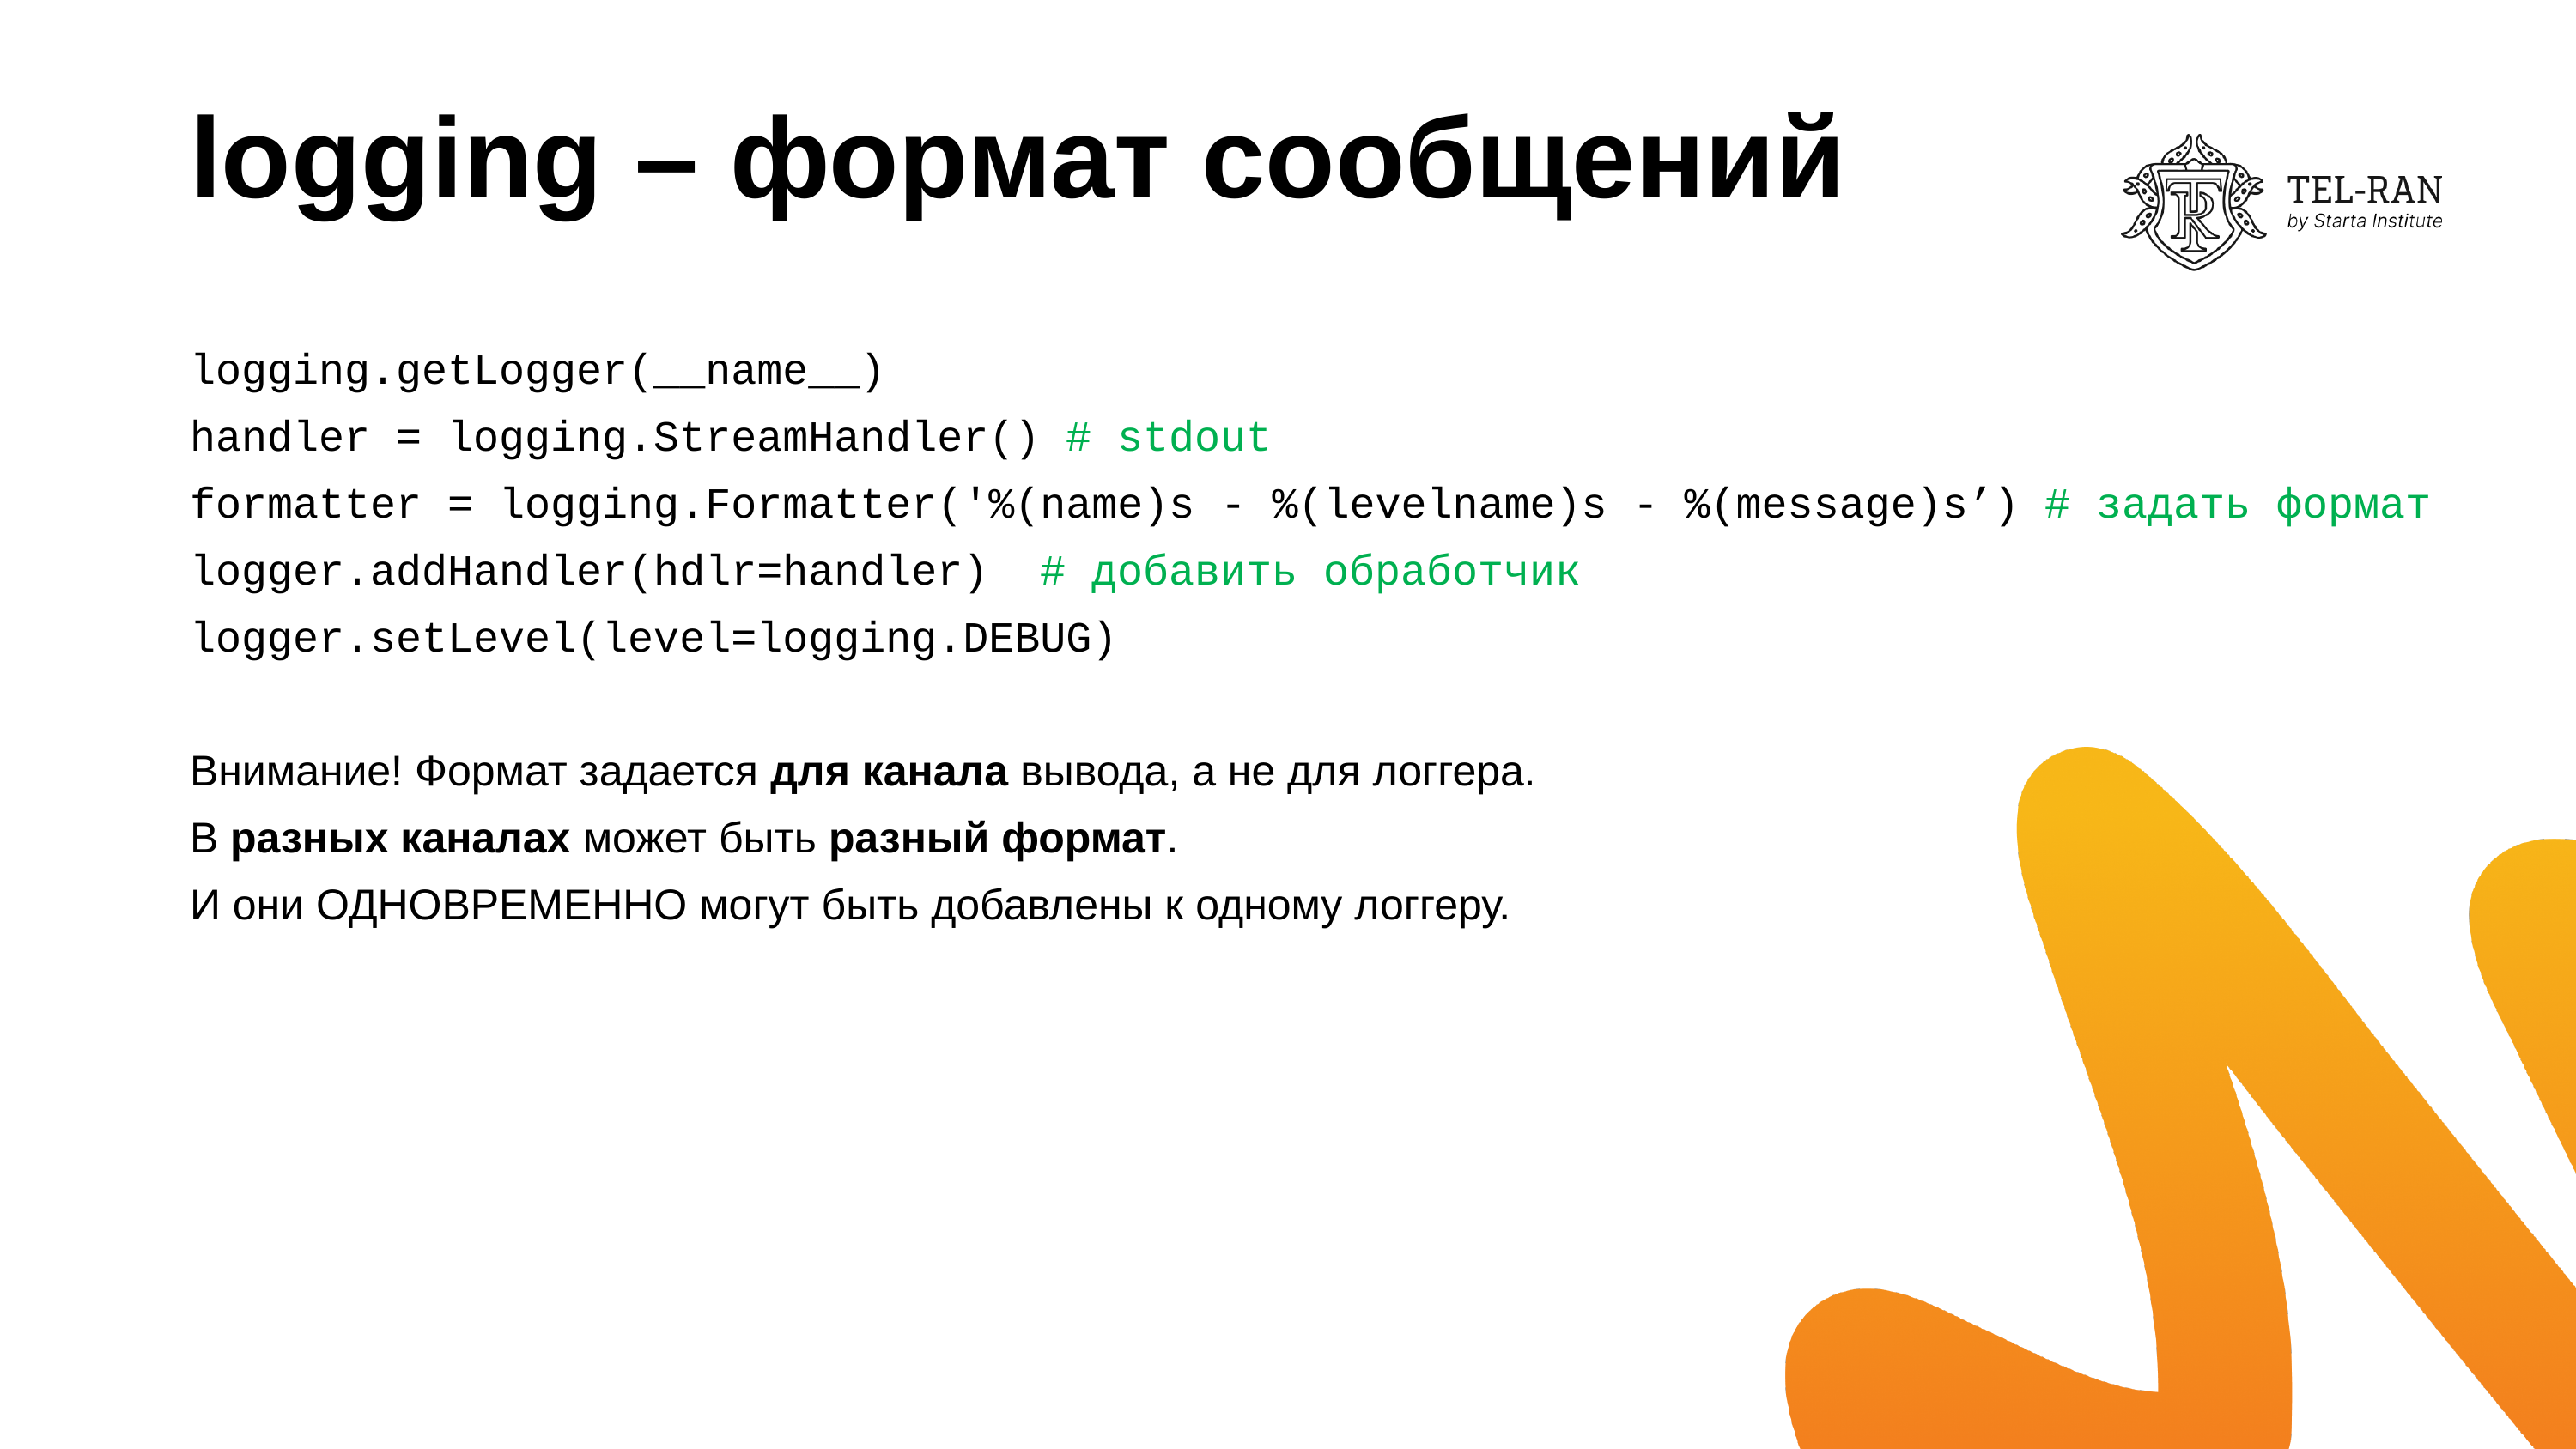

# logging – формат сообщений
logging.getLogger(__name__)
handler = logging.StreamHandler() # stdout
formatter = logging.Formatter('%(name)s - %(levelname)s - %(message)s’) # задать формат
logger.addHandler(hdlr=handler)  # добавить обработчик
logger.setLevel(level=logging.DEBUG)

Внимание! Формат задается для канала вывода, а не для логгера.
В разных каналах может быть разный формат.
И они ОДНОВРЕМЕННО могут быть добавлены к одному логгеру.